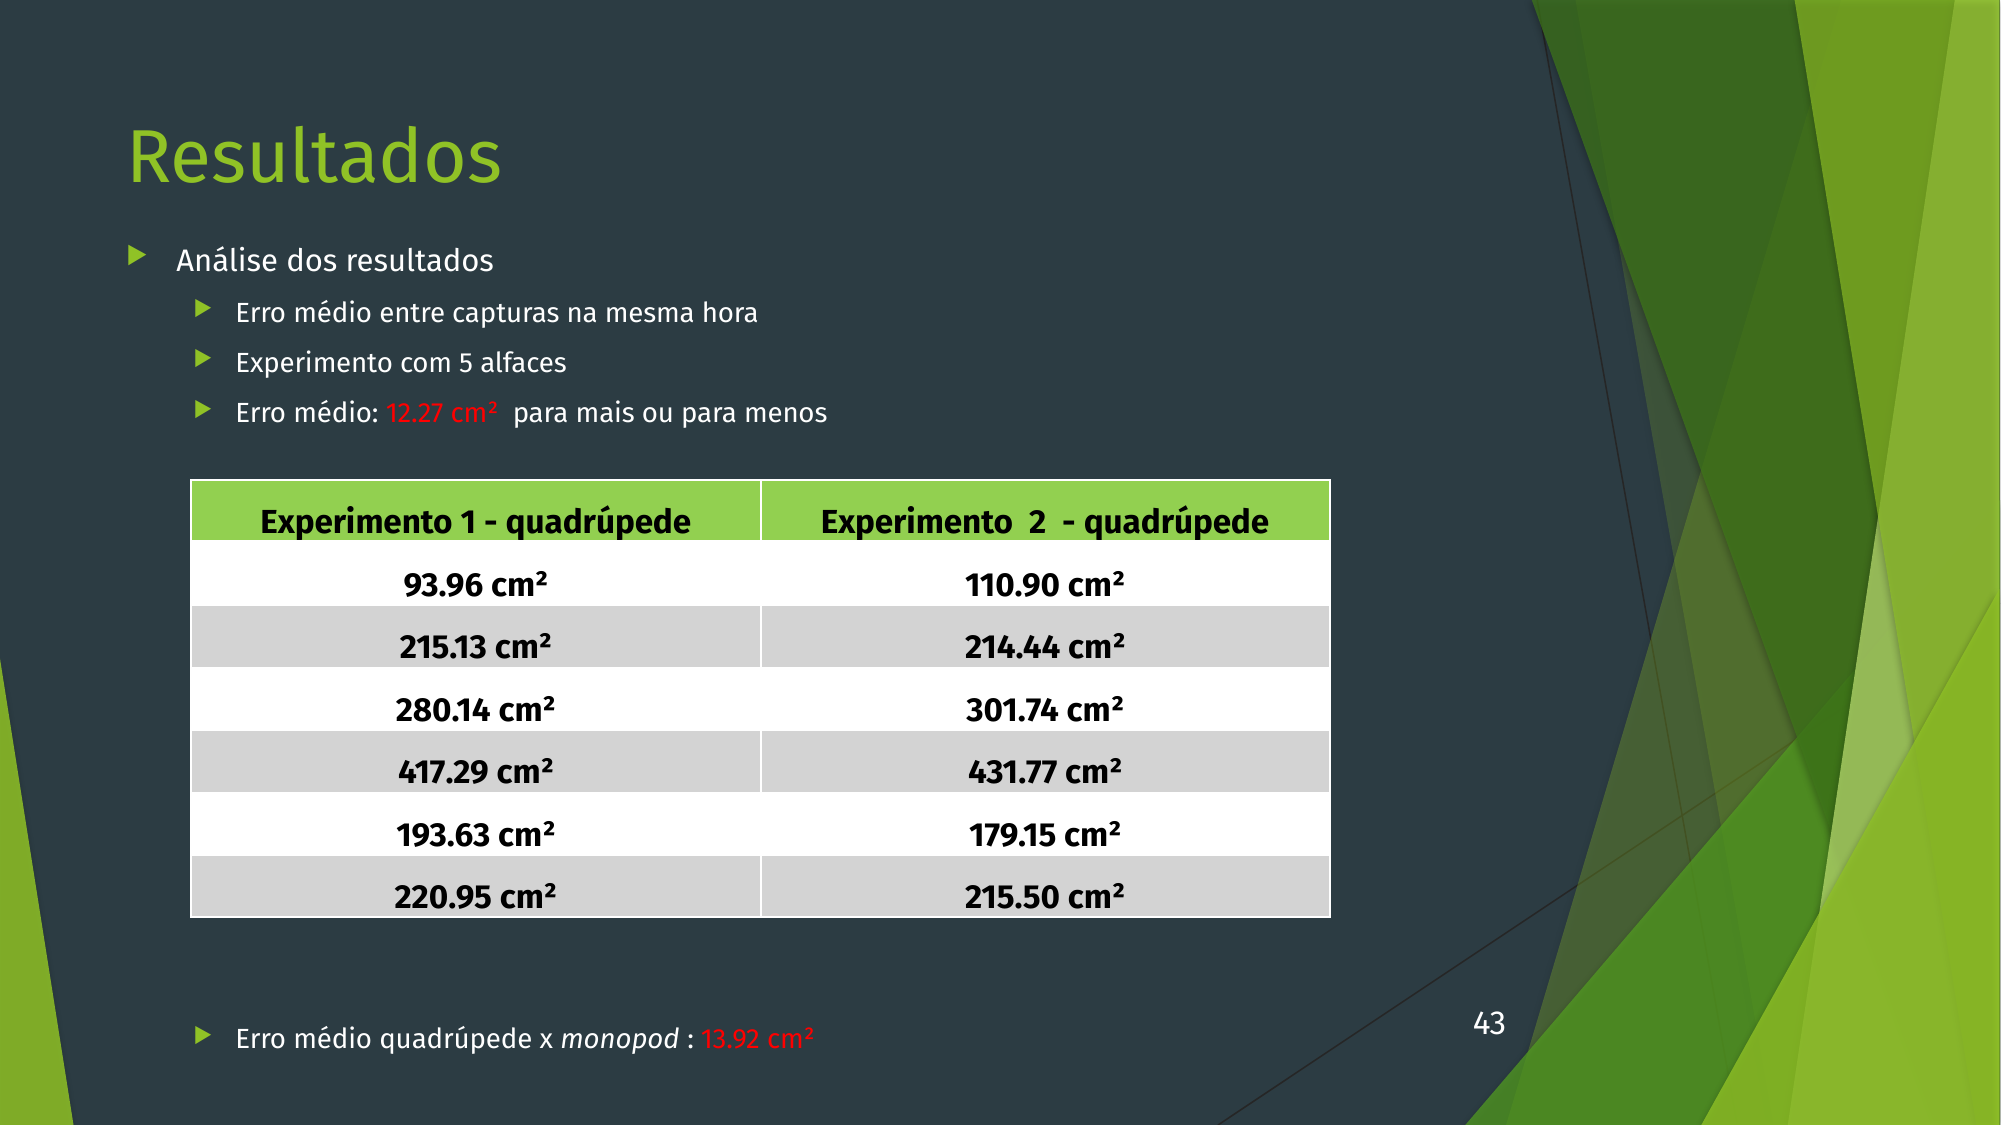

# Resultados
Análise dos resultados
Erro médio entre capturas na mesma hora
Experimento com 5 alfaces
Erro médio: 12.27 cm²  para mais ou para menos

Erro médio quadrúpede x monopod : 13.92 cm²

| Experimento 1 - quadrúpede | Experimento 2 - quadrúpede |
| --- | --- |
| 93.96 cm² | 110.90 cm² |
| 215.13 cm² | 214.44 cm² |
| 280.14 cm² | 301.74 cm² |
| 417.29 cm² | 431.77 cm² |
| 193.63 cm² | 179.15 cm² |
| 220.95 cm² | 215.50 cm² |
43